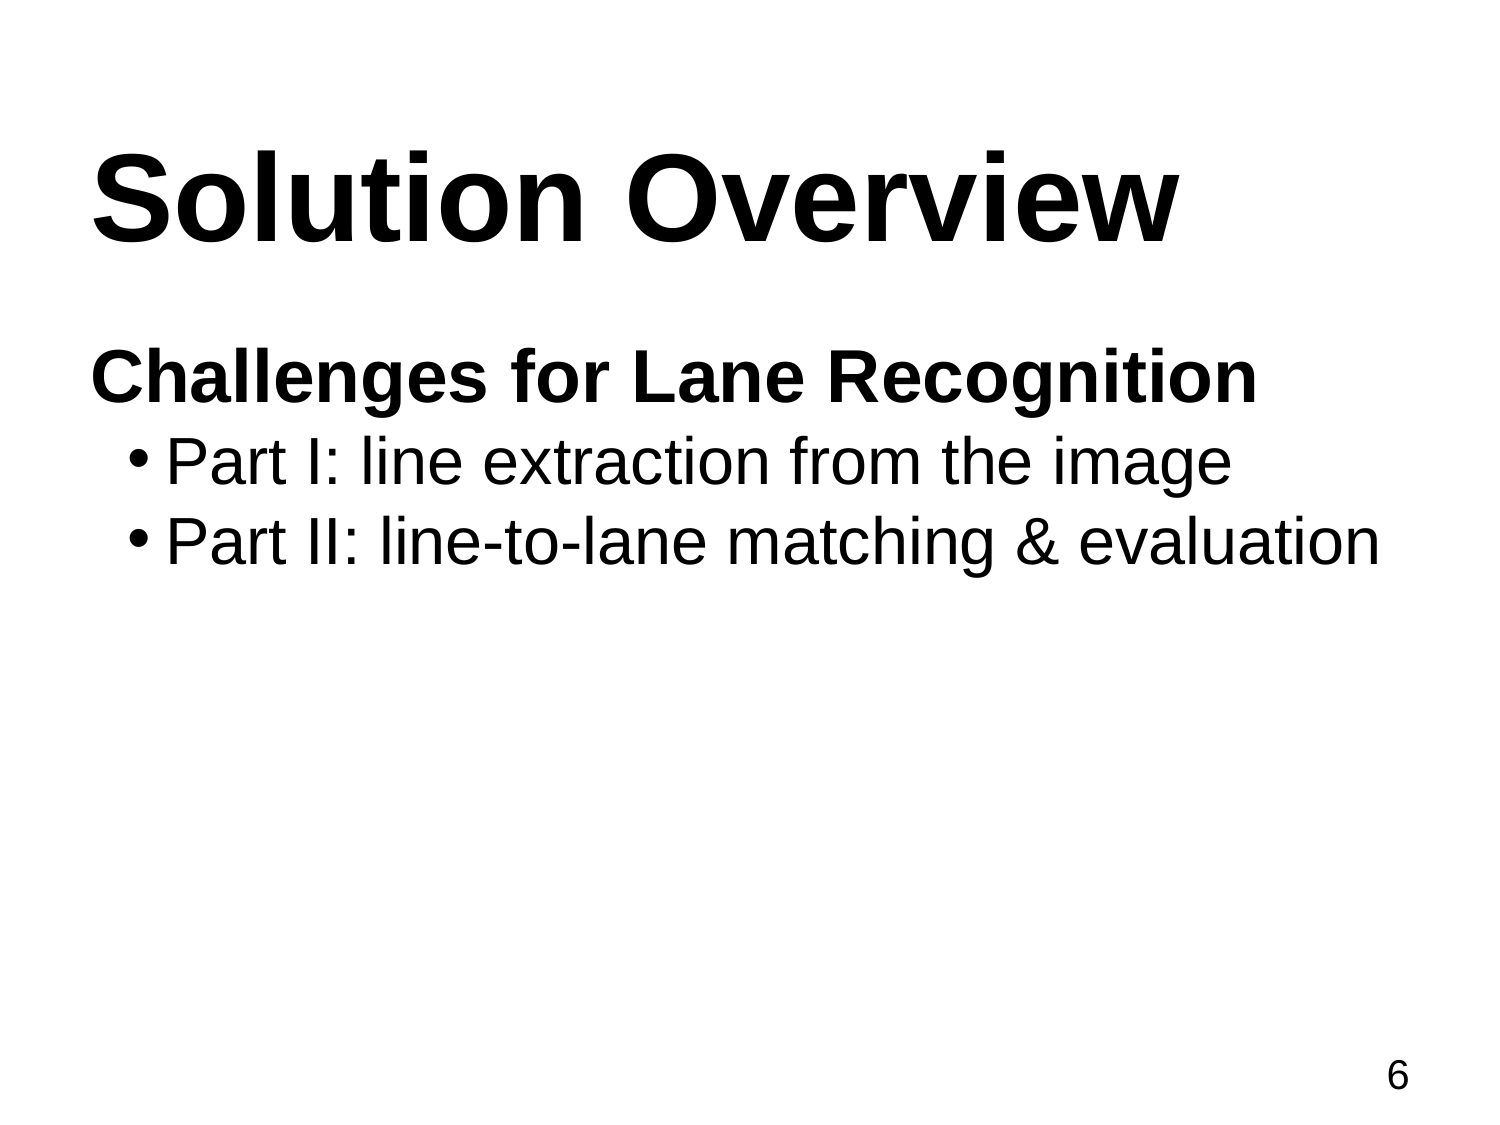

# Solution Overview
Challenges for Lane Recognition
Part I: line extraction from the image
Part II: line-to-lane matching & evaluation
6